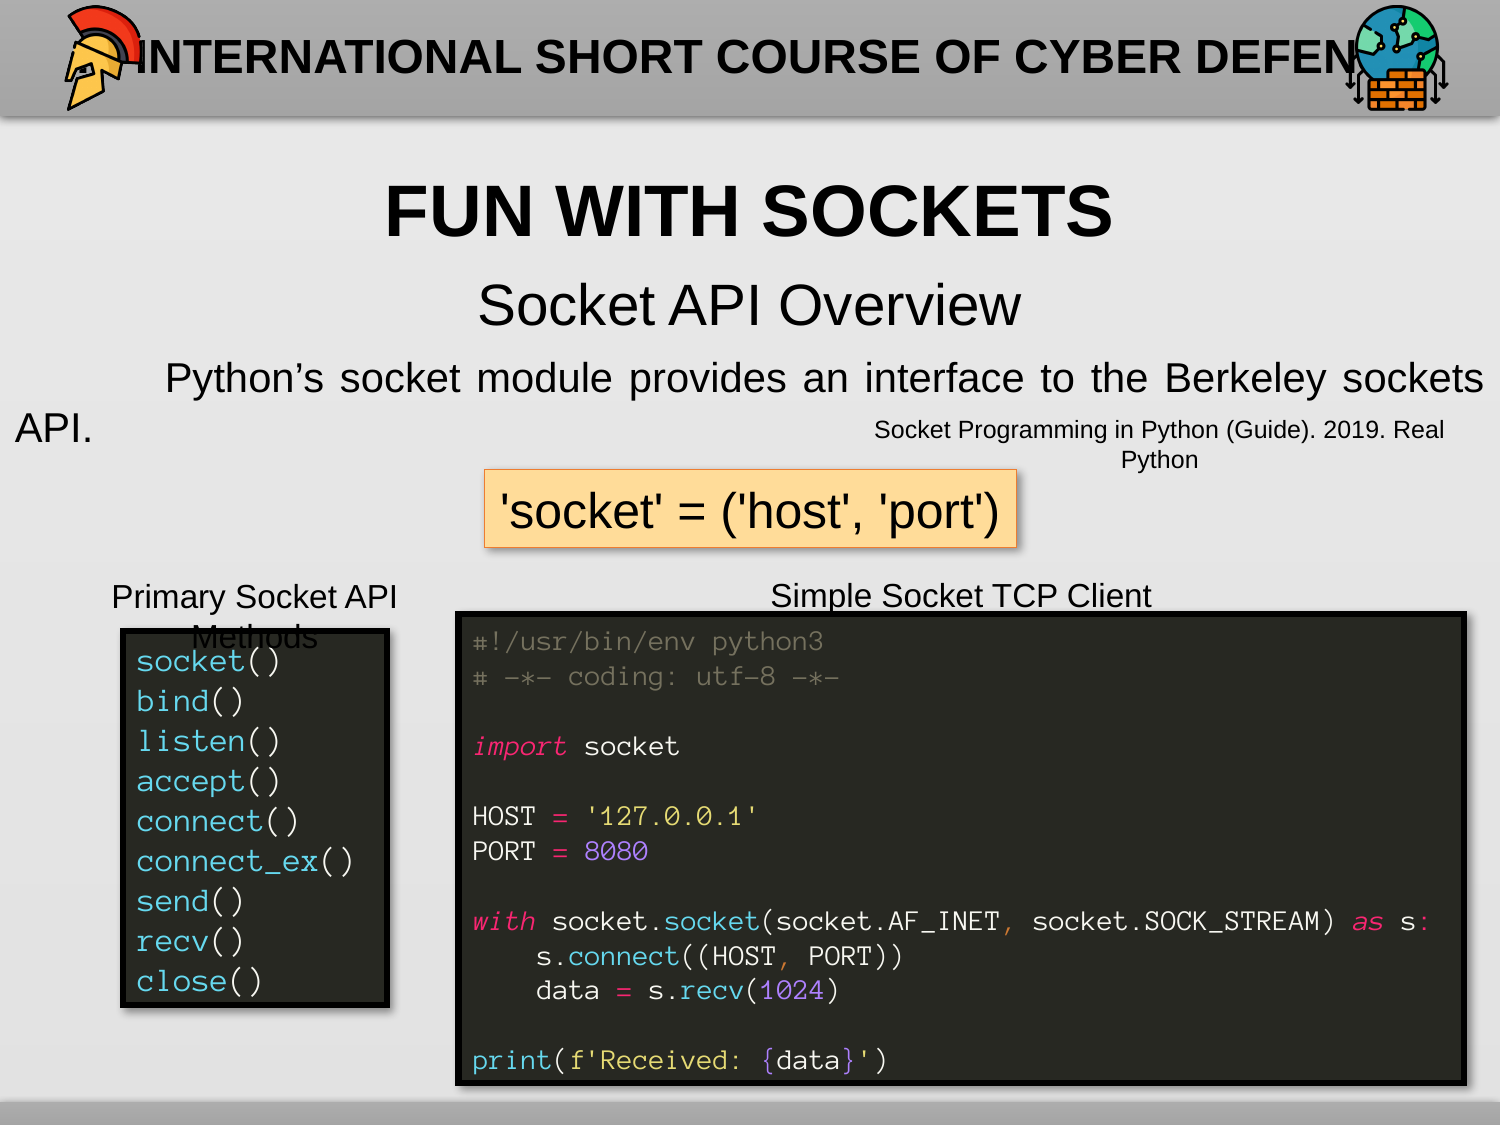

Fun with sockets
Socket API Overview
	Python’s socket module provides an interface to the Berkeley sockets API.
Socket Programming in Python (Guide). 2019. Real Python
'socket' = ('host', 'port')
Simple Socket TCP Client
Primary Socket API Methods
#!/usr/bin/env python3
# -*- coding: utf-8 -*- import socket HOST = '127.0.0.1' PORT = 8080 with socket.socket(socket.AF_INET, socket.SOCK_STREAM) as s: s.connect((HOST, PORT)) data = s.recv(1024) print(f'Received: {data}')
socket()
bind()
listen()
accept()
connect()
connect_ex()
send()
recv()
close()